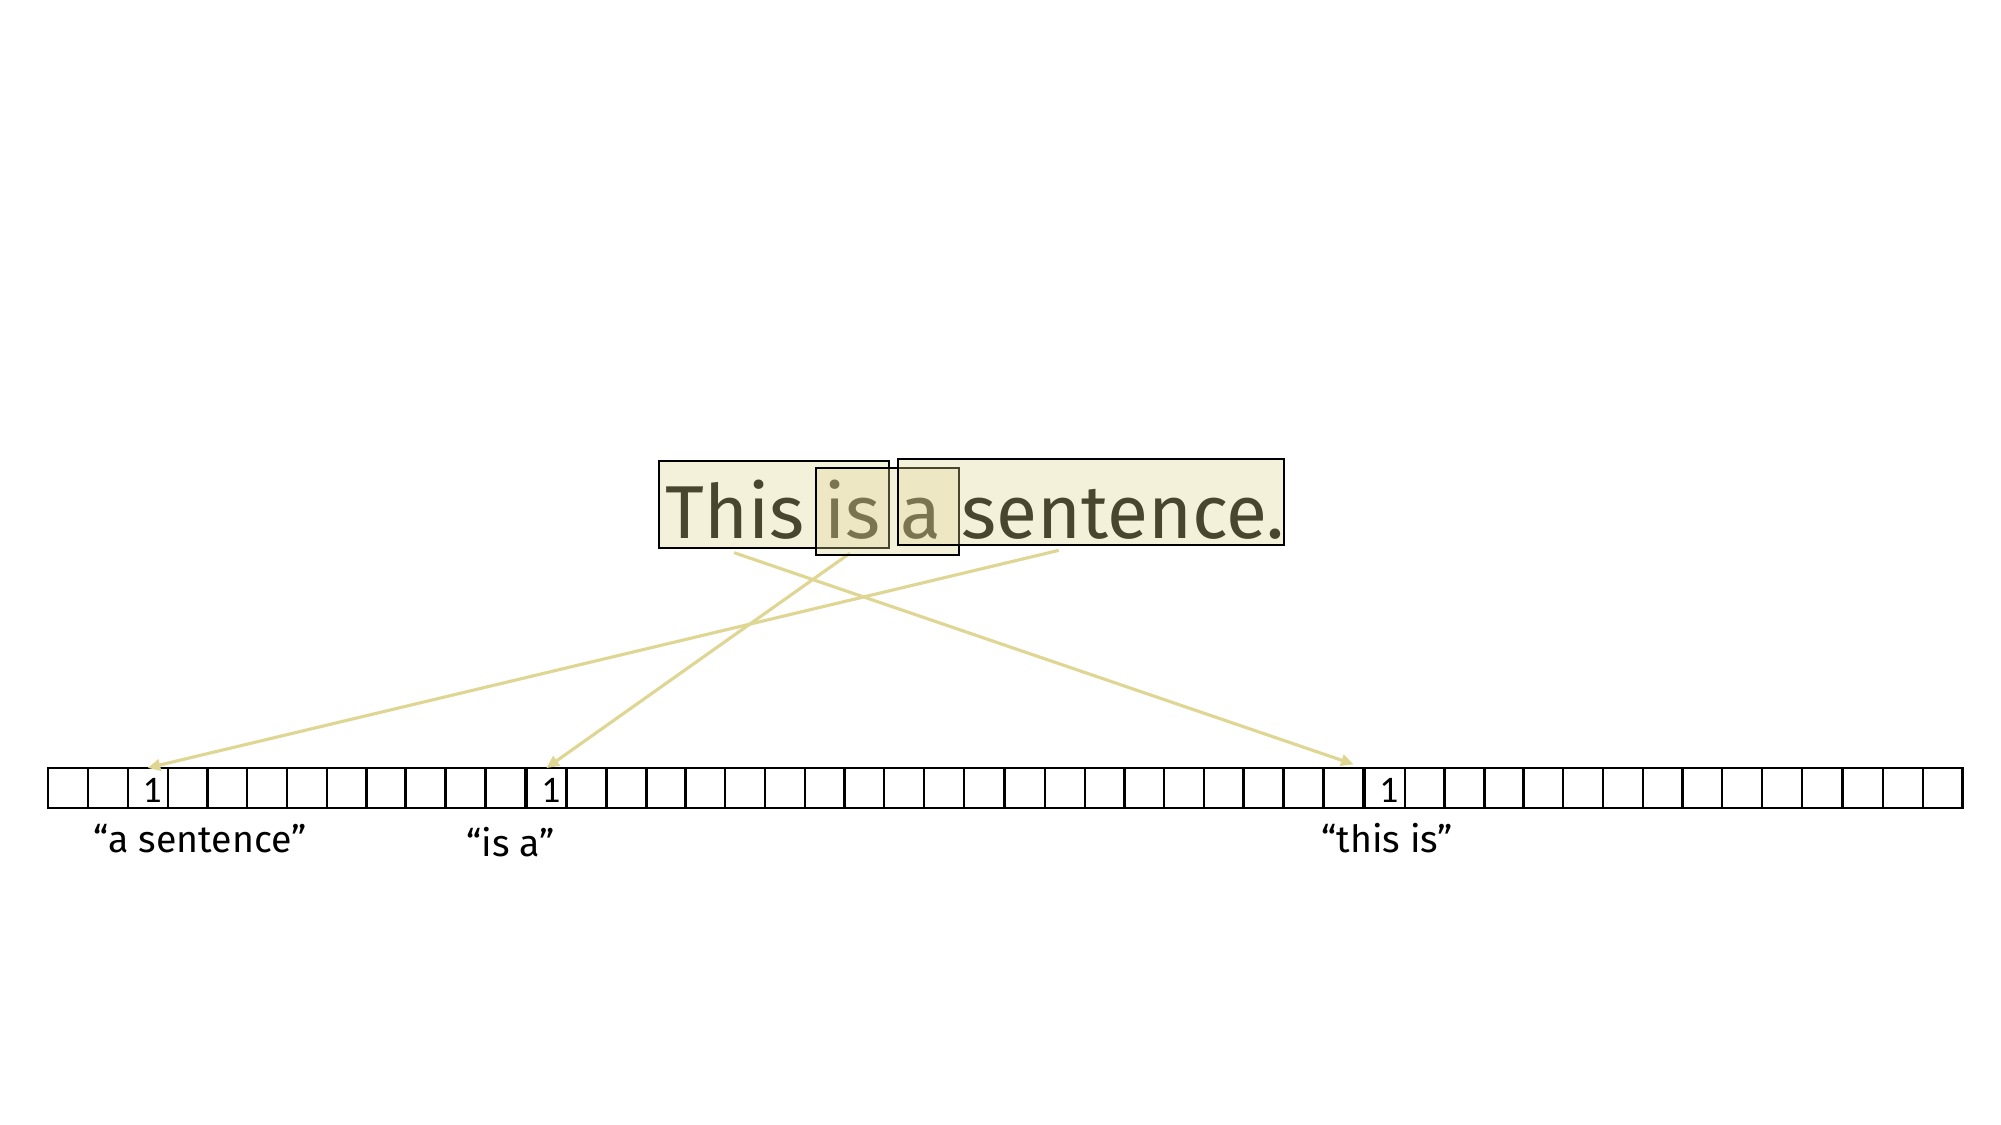

This is a sentence.

1

1

1

“a sentence”
“this is”
“is a”